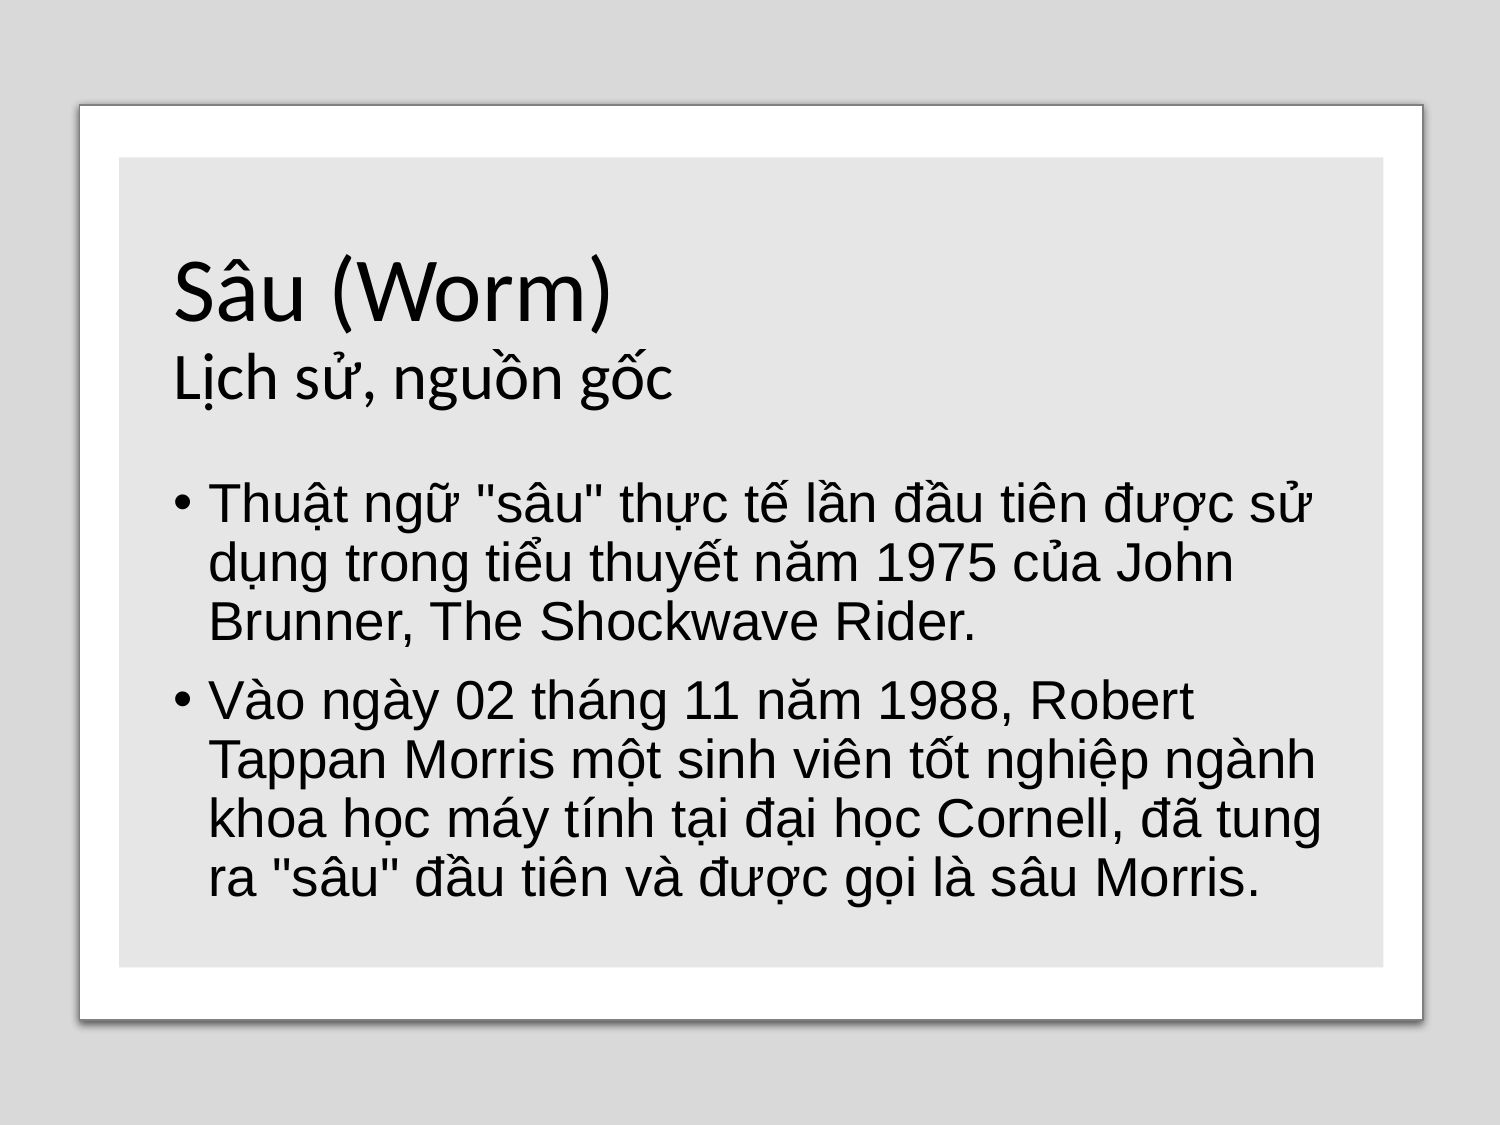

# Sâu (Worm) Lịch sử, nguồn gốc
Thuật ngữ "sâu" thực tế lần đầu tiên được sử dụng trong tiểu thuyết năm 1975 của John Brunner, The Shockwave Rider.
Vào ngày 02 tháng 11 năm 1988, Robert Tappan Morris một sinh viên tốt nghiệp ngành khoa học máy tính tại đại học Cornell, đã tung ra "sâu" đầu tiên và được gọi là sâu Morris.